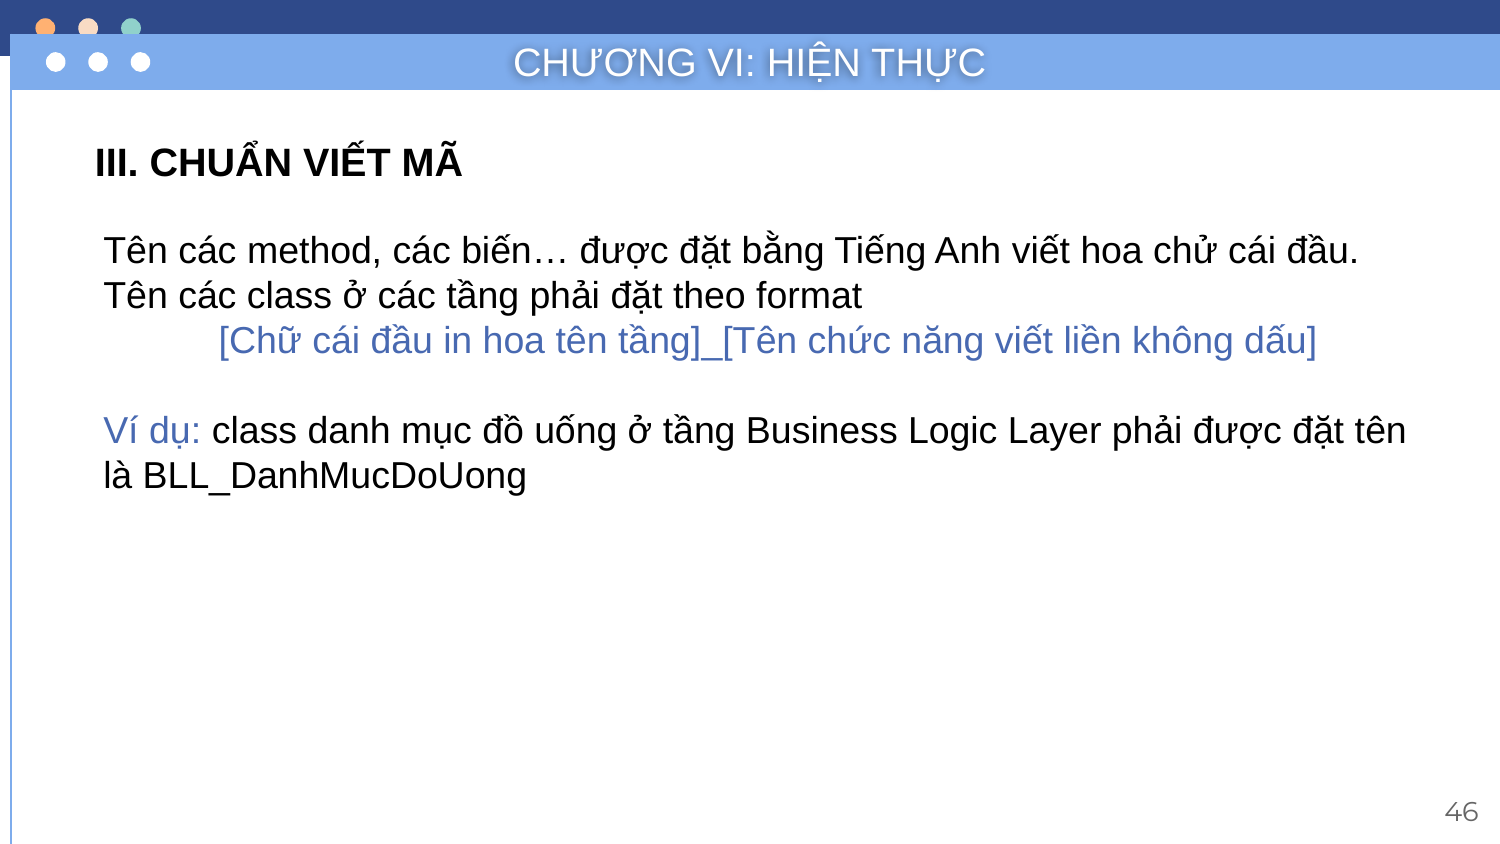

CHƯƠNG VI: HIỆN THỰC
# III. CHUẨN VIẾT MÃ

Tên các method, các biến… được đặt bằng Tiếng Anh viết hoa chử cái đầu. Tên các class ở các tầng phải đặt theo format
           [Chữ cái đầu in hoa tên tầng]_[Tên chức năng viết liền không dấu]

Ví dụ: class danh mục đồ uống ở tầng Business Logic Layer phải được đặt tên là BLL_DanhMucDoUong
46